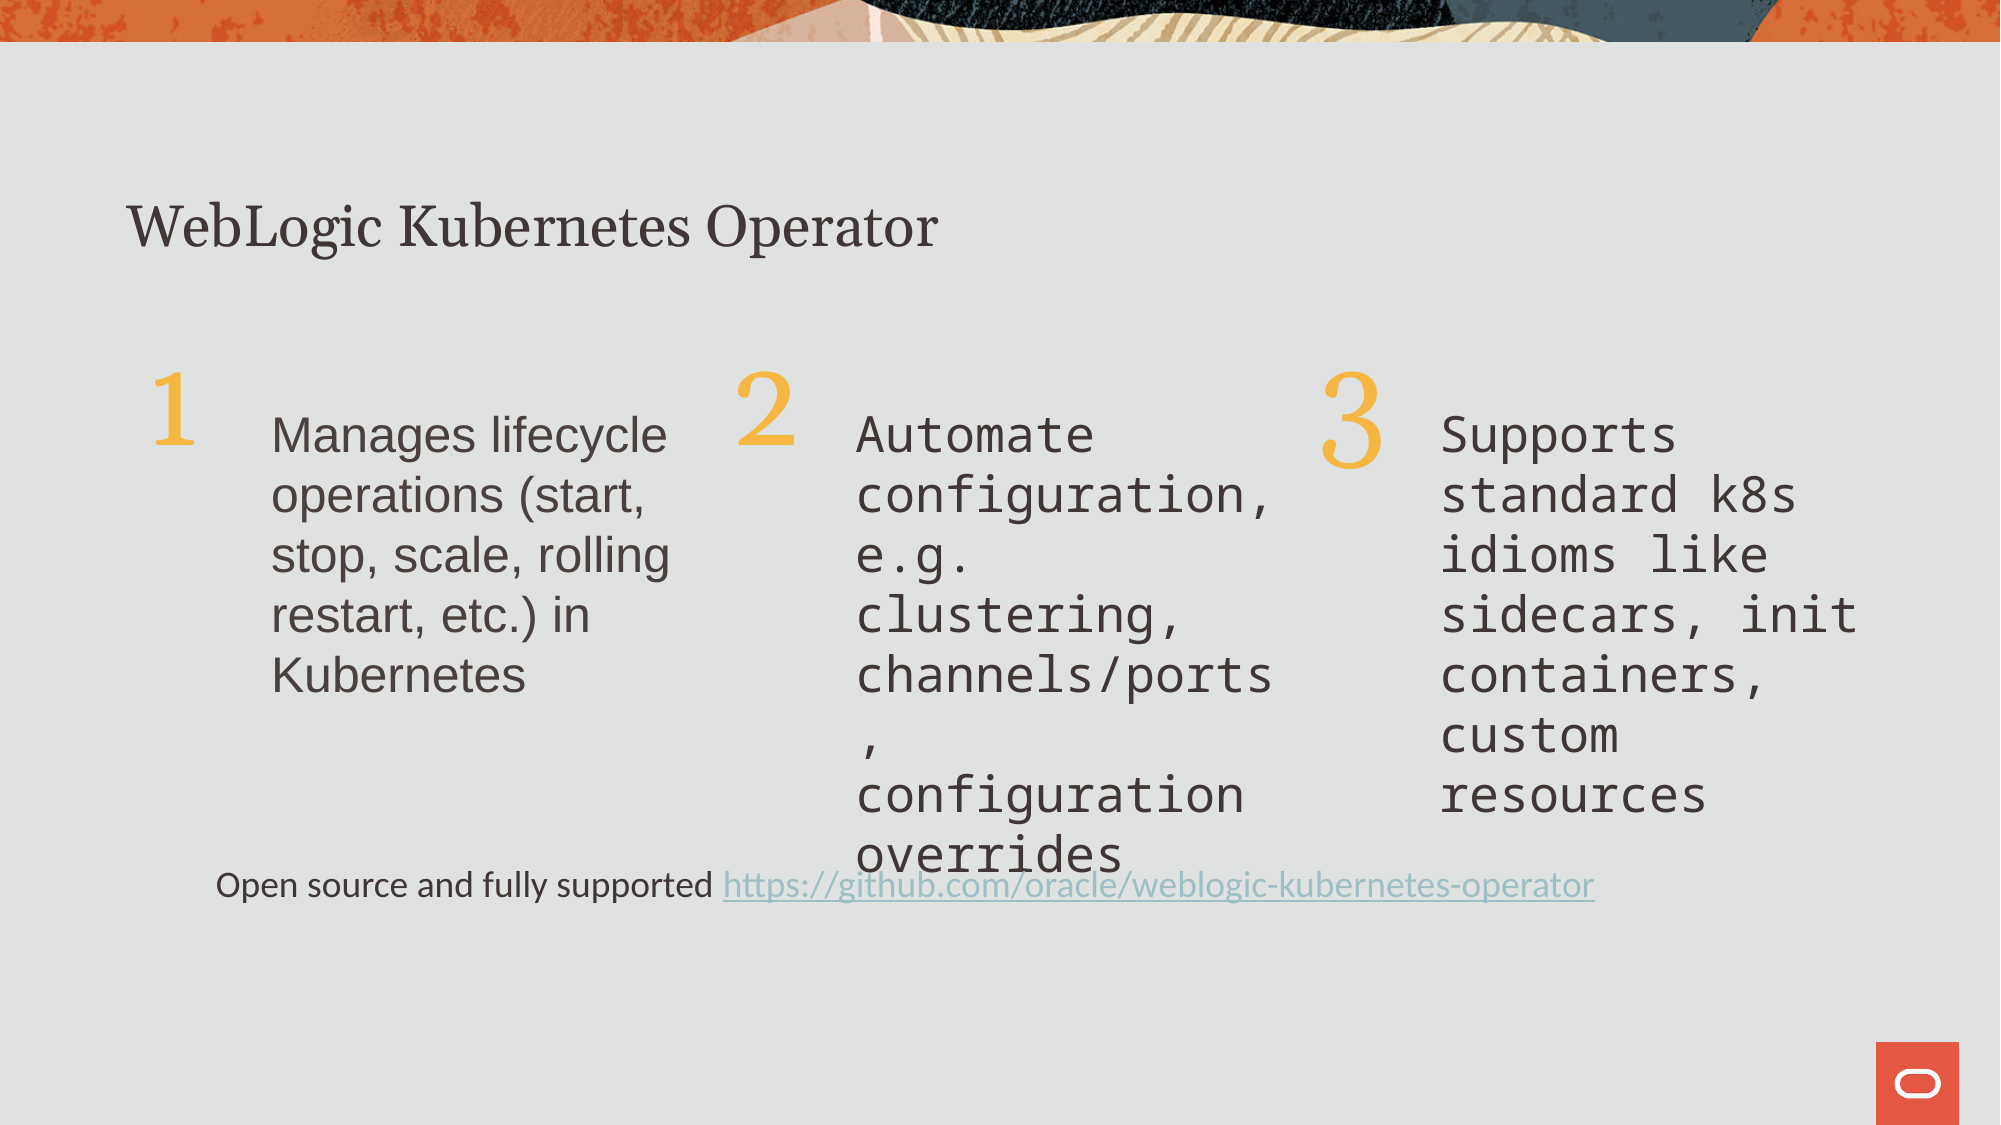

WebLogic Kubernetes Operator
1
2
3
Manages lifecycle operations (start, stop, scale, rolling restart, etc.) in Kubernetes
Automate configuration, e.g. clustering, channels/ports, configuration overrides
Supports standard k8s idioms like sidecars, init containers, custom resources
Open source and fully supported https://github.com/oracle/weblogic-kubernetes-operator